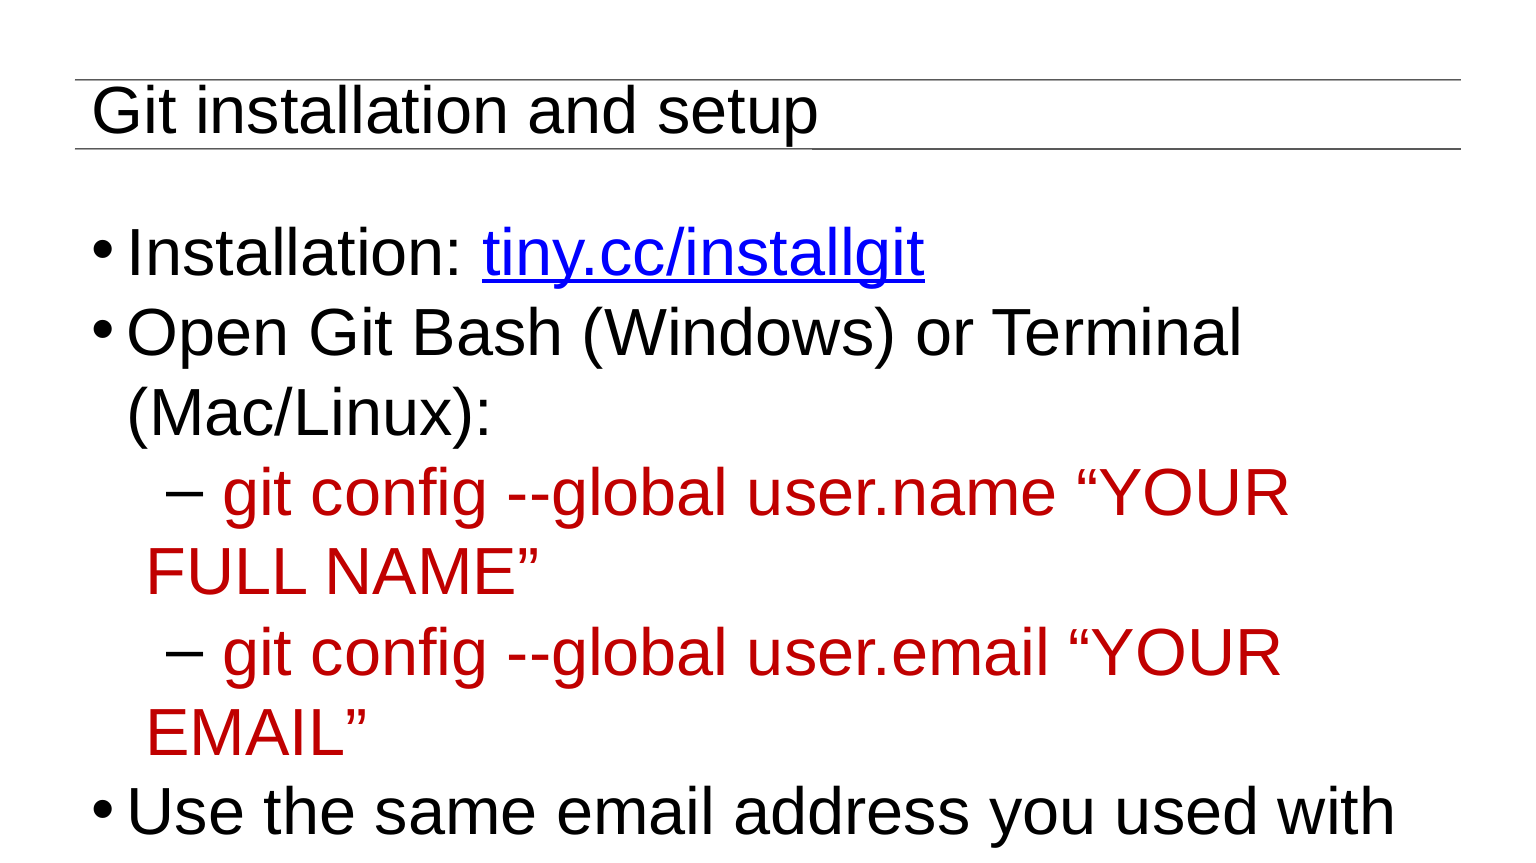

Git installation and setup
Installation: tiny.cc/installgit
Open Git Bash (Windows) or Terminal (Mac/Linux):
 git config --global user.name “YOUR FULL NAME”
 git config --global user.email “YOUR EMAIL”
Use the same email address you used with your GitHub account
Generate SSH keys (optional): tiny.cc/gitssh
More secure that HTTPS
Only necessary if HTTPS doesn’t work for you